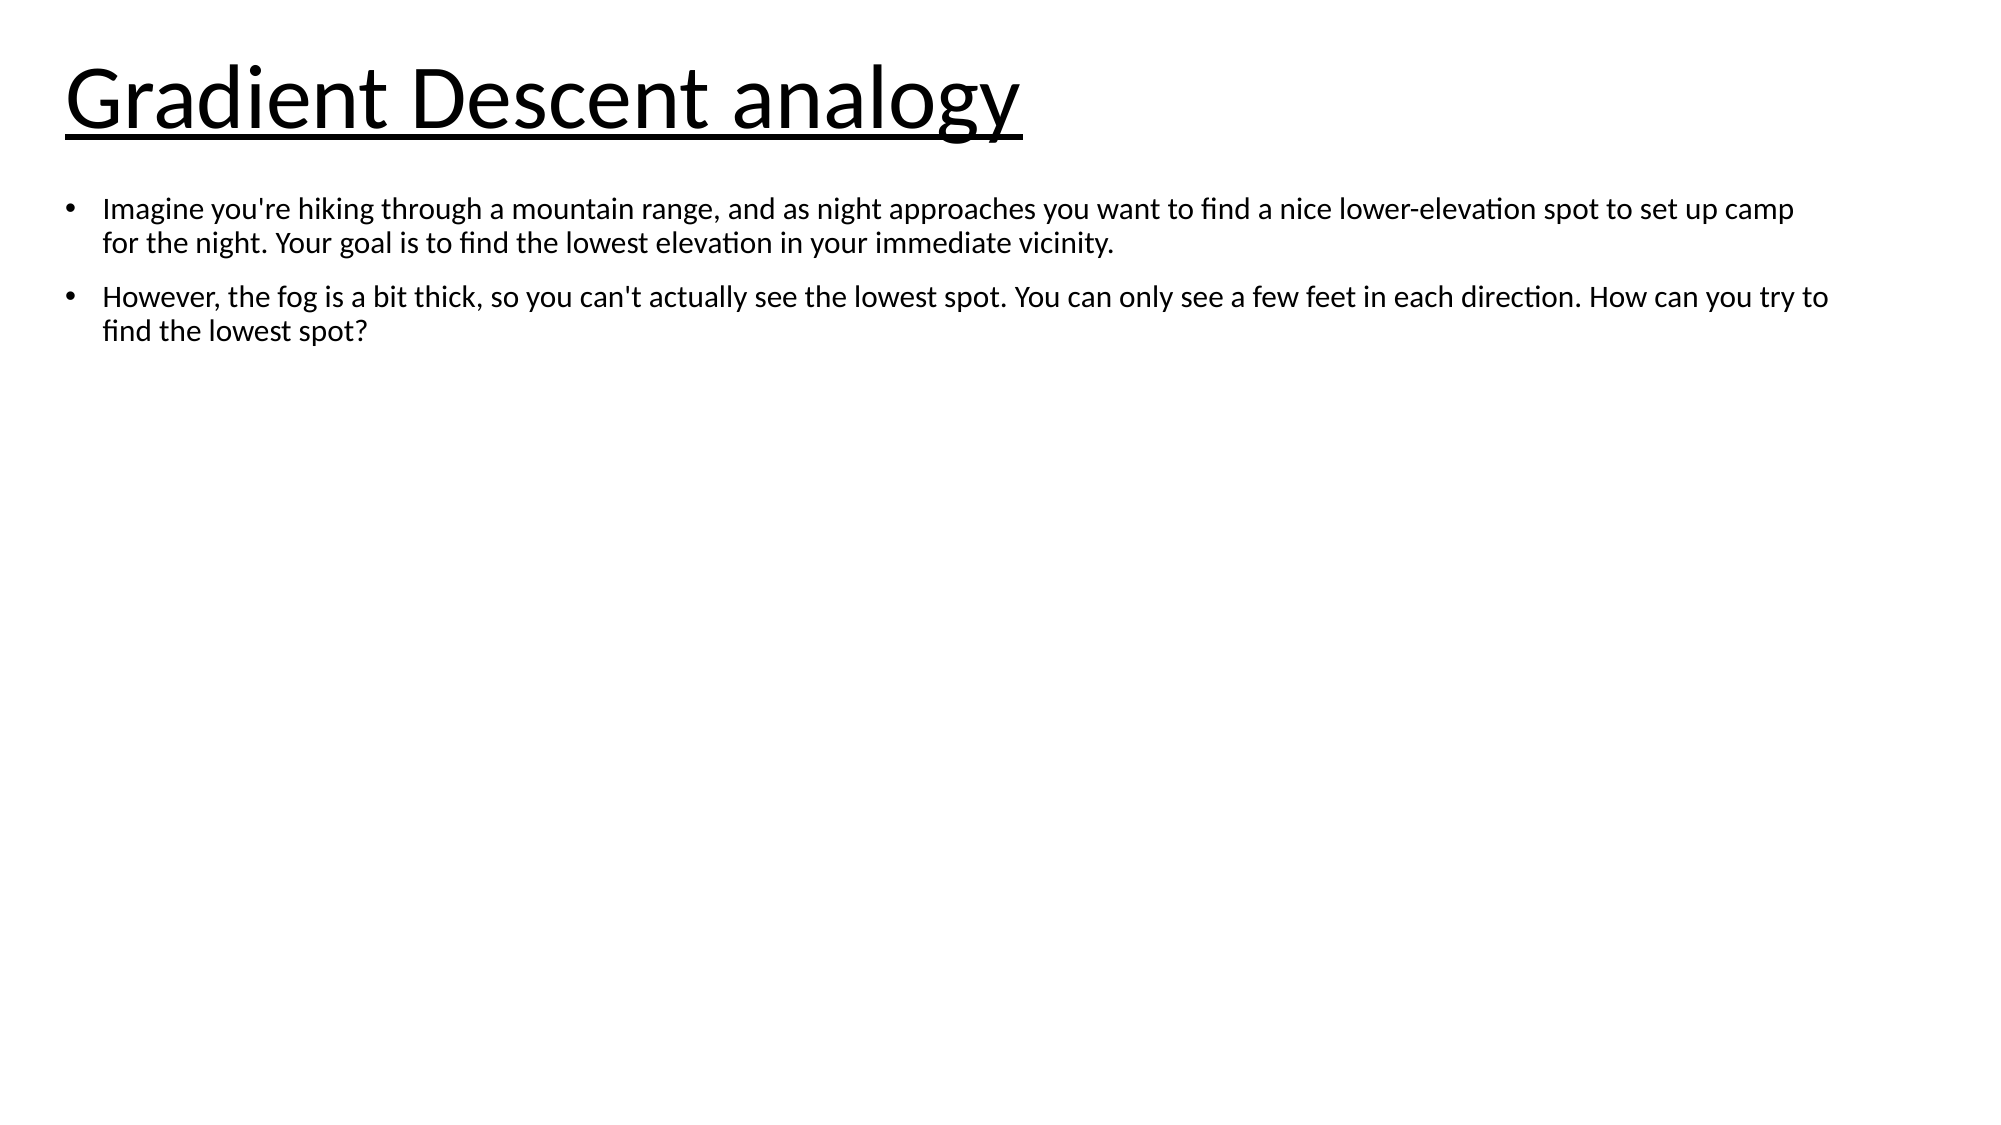

# Gradient Descent analogy
Imagine you're hiking through a mountain range, and as night approaches you want to find a nice lower-elevation spot to set up camp for the night. Your goal is to find the lowest elevation in your immediate vicinity.
However, the fog is a bit thick, so you can't actually see the lowest spot. You can only see a few feet in each direction. How can you try to find the lowest spot?